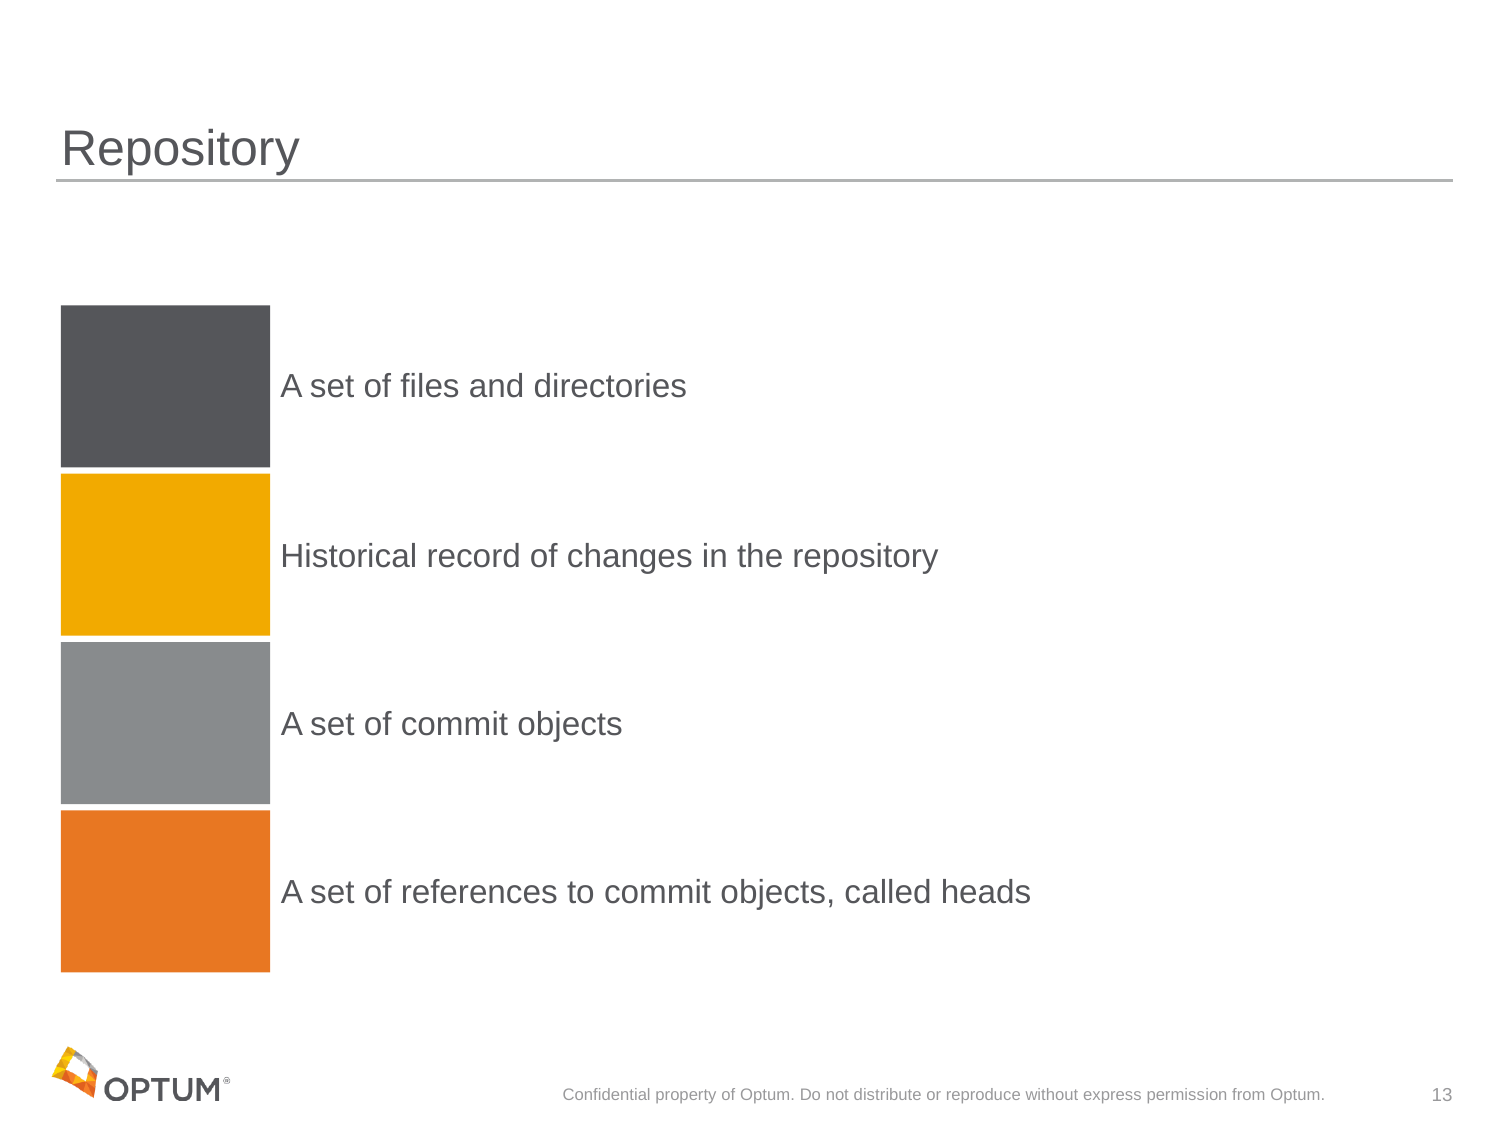

# Repository

A set of files and directories

Historical record of changes in the repository

A set of commit objects

A set of references to commit objects, called heads

Confidential property of Optum. Do not distribute or reproduce without express permission from Optum.
13